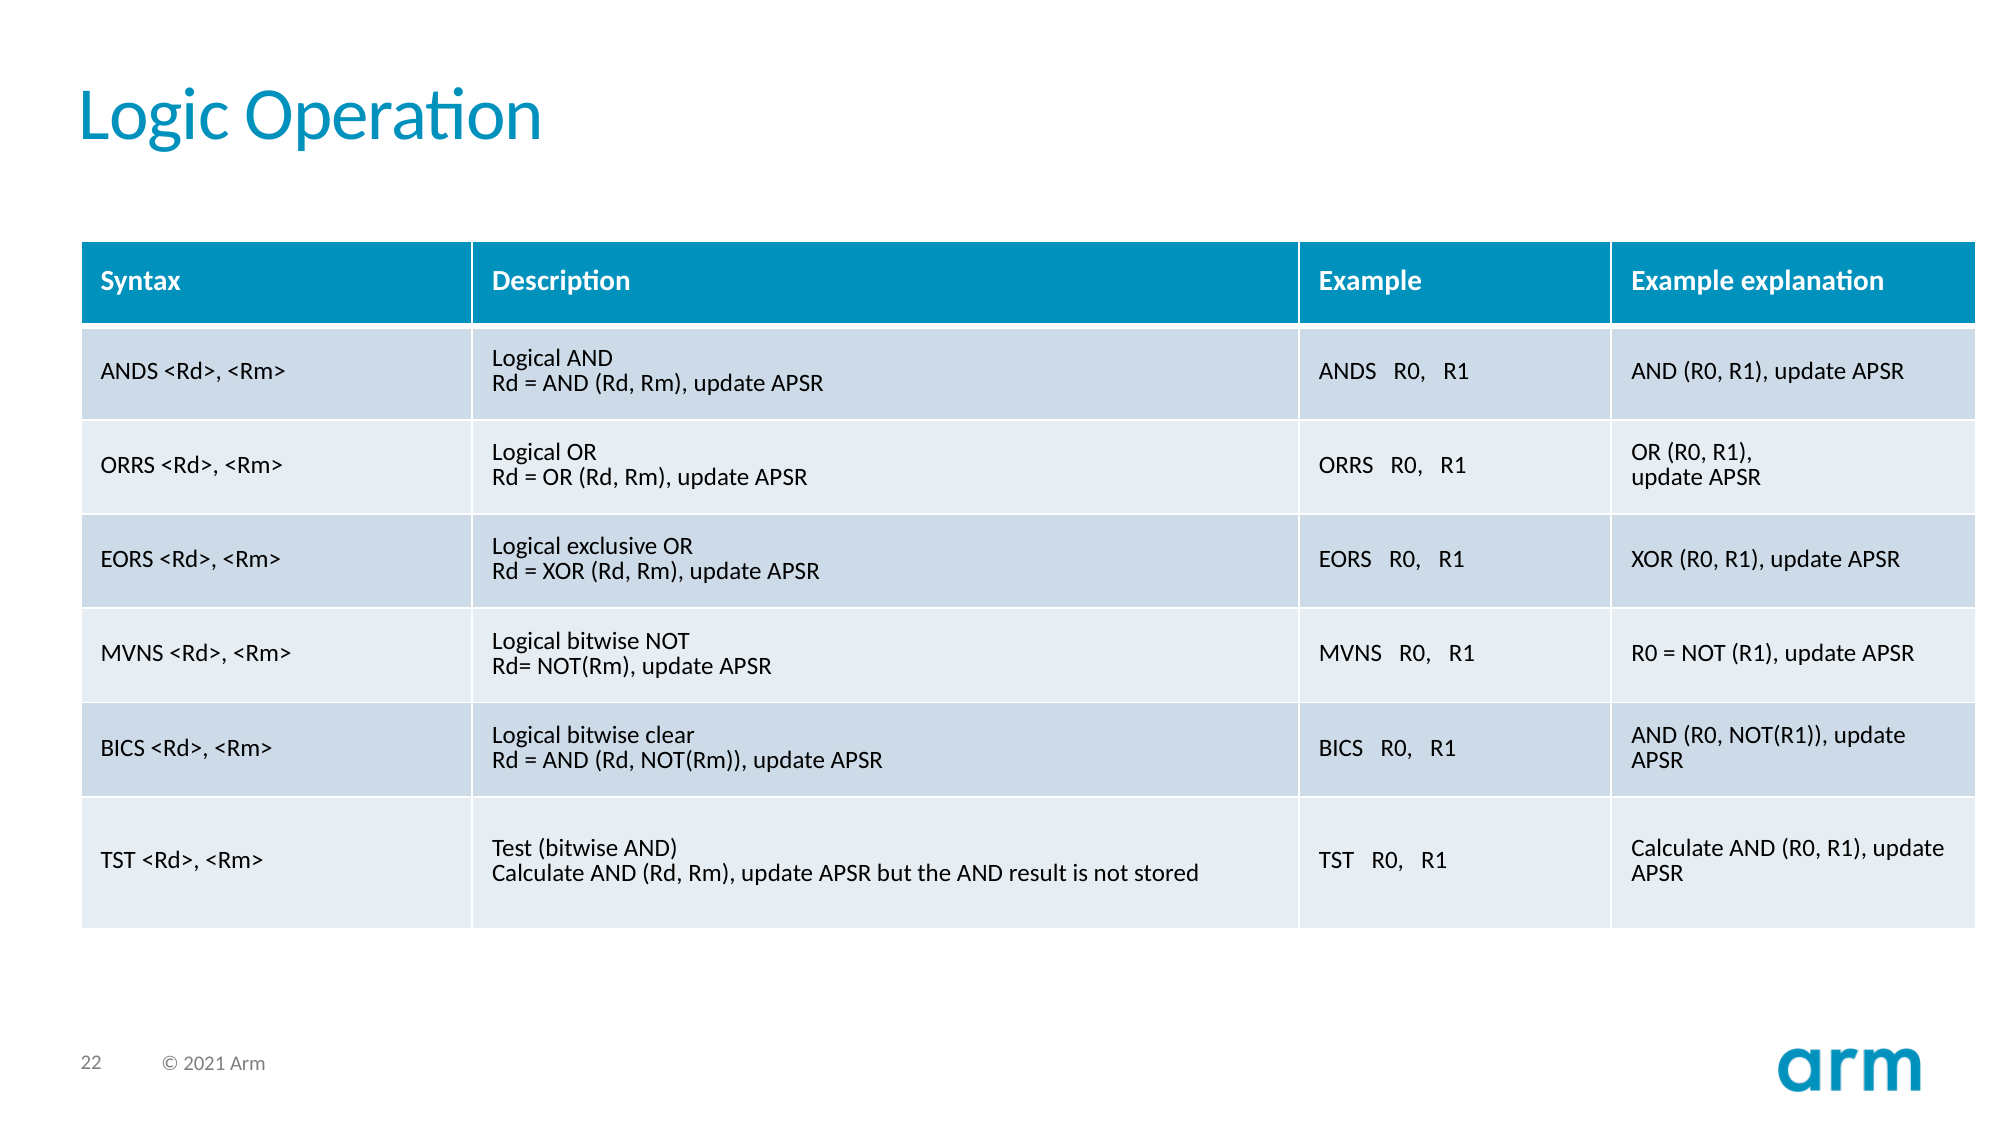

# Logic Operation
| Syntax | Description | Example | Example explanation |
| --- | --- | --- | --- |
| ANDS <Rd>, <Rm> | Logical AND Rd = AND (Rd, Rm), update APSR | ANDS R0, R1 | AND (R0, R1), update APSR |
| ORRS <Rd>, <Rm> | Logical OR Rd = OR (Rd, Rm), update APSR | ORRS R0, R1 | OR (R0, R1), update APSR |
| EORS <Rd>, <Rm> | Logical exclusive OR Rd = XOR (Rd, Rm), update APSR | EORS R0, R1 | XOR (R0, R1), update APSR |
| MVNS <Rd>, <Rm> | Logical bitwise NOT Rd= NOT(Rm), update APSR | MVNS R0, R1 | R0 = NOT (R1), update APSR |
| BICS <Rd>, <Rm> | Logical bitwise clear Rd = AND (Rd, NOT(Rm)), update APSR | BICS R0, R1 | AND (R0, NOT(R1)), update APSR |
| TST <Rd>, <Rm> | Test (bitwise AND) Calculate AND (Rd, Rm), update APSR but the AND result is not stored | TST R0, R1 | Calculate AND (R0, R1), update APSR |